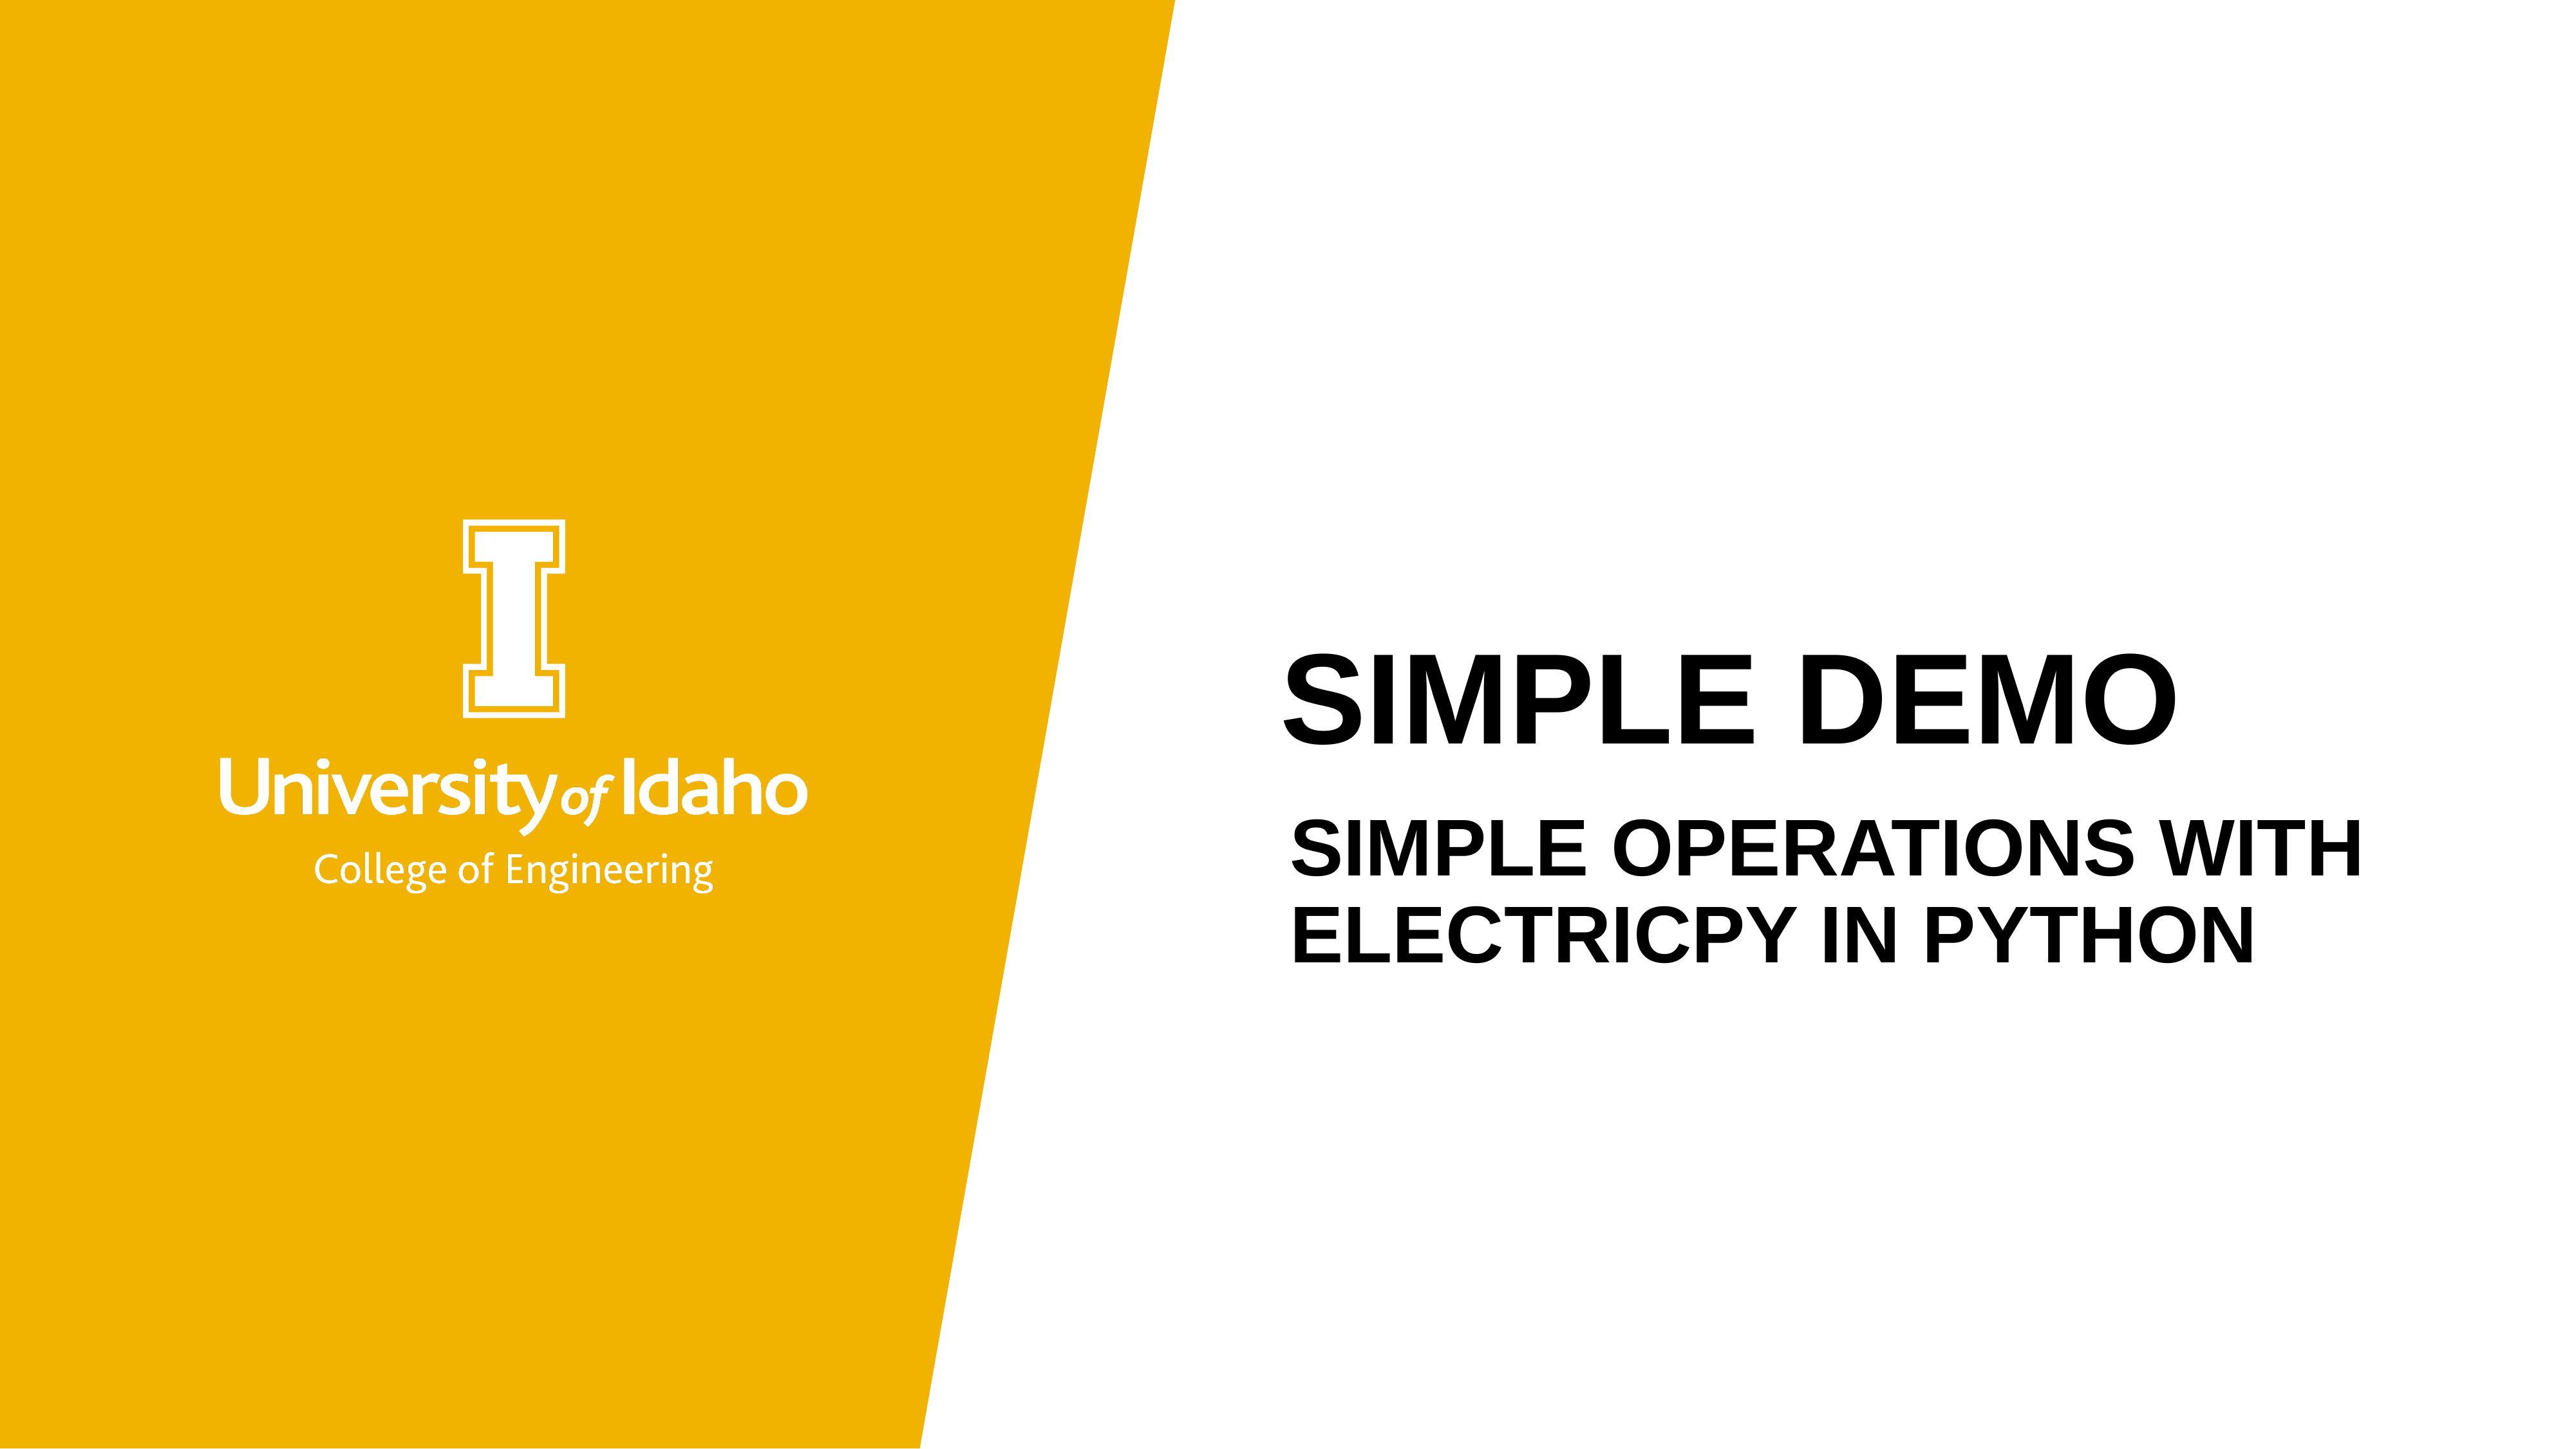

# Simple Demo
Simple operations with electricpy in python